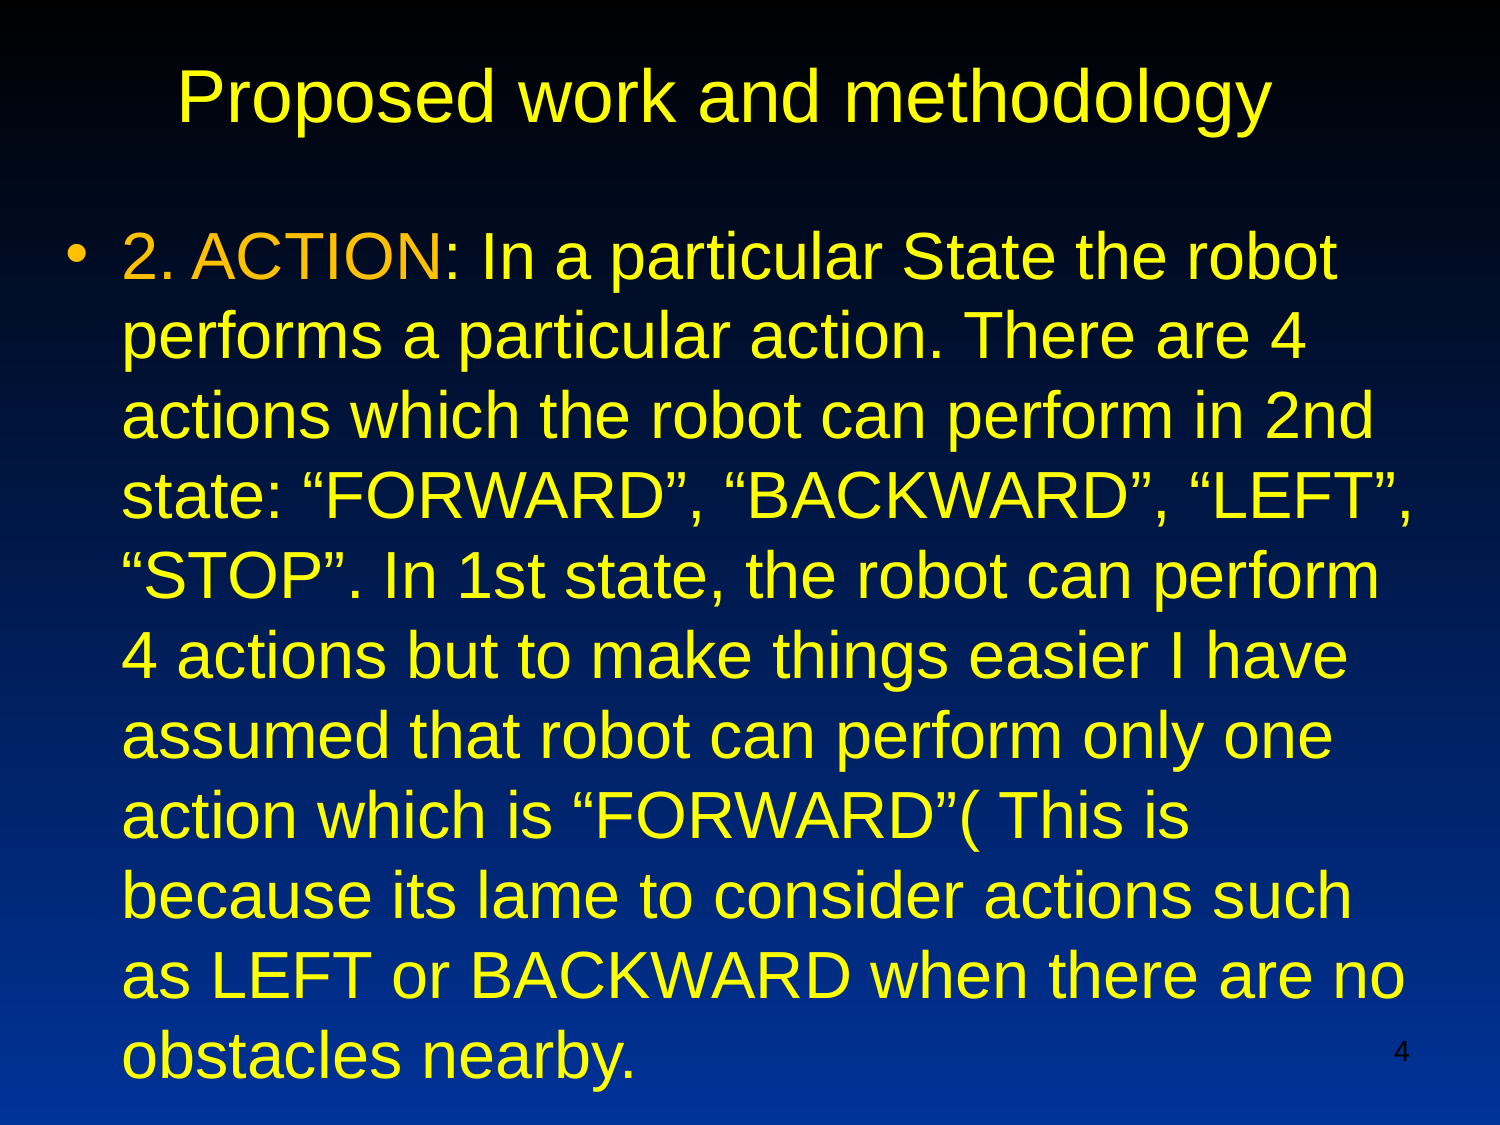

# Proposed work and methodology
2. ACTION: In a particular State the robot performs a particular action. There are 4 actions which the robot can perform in 2nd state: “FORWARD”, “BACKWARD”, “LEFT”, “STOP”. In 1st state, the robot can perform 4 actions but to make things easier I have assumed that robot can perform only one action which is “FORWARD”( This is because its lame to consider actions such as LEFT or BACKWARD when there are no obstacles nearby.
4